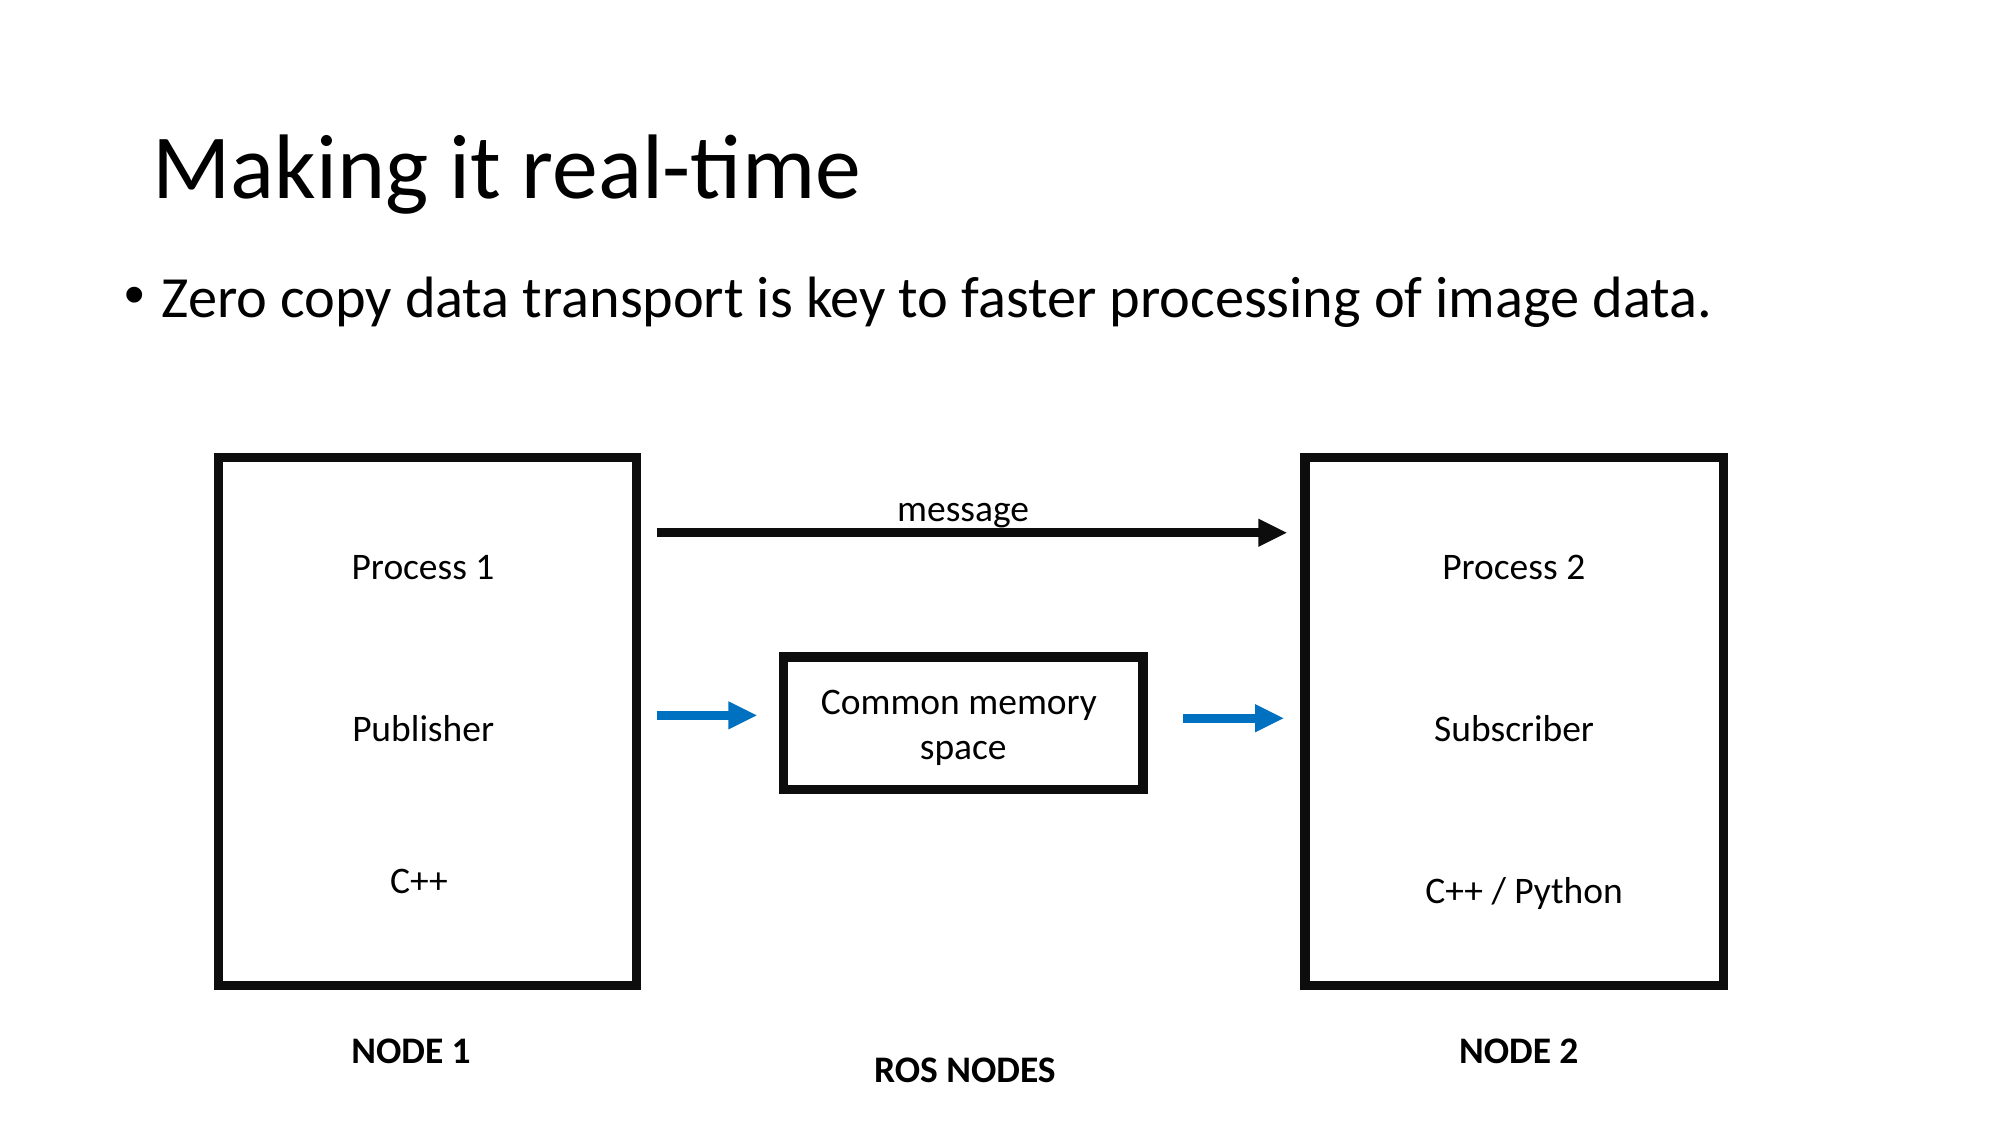

# Making it real-time
Zero copy data transport is key to faster processing of image data.

message
Process 1
Process 2

Common memory
space
Publisher
Subscriber
C++
C++ / Python
NODE 1
NODE 2
ROS NODES